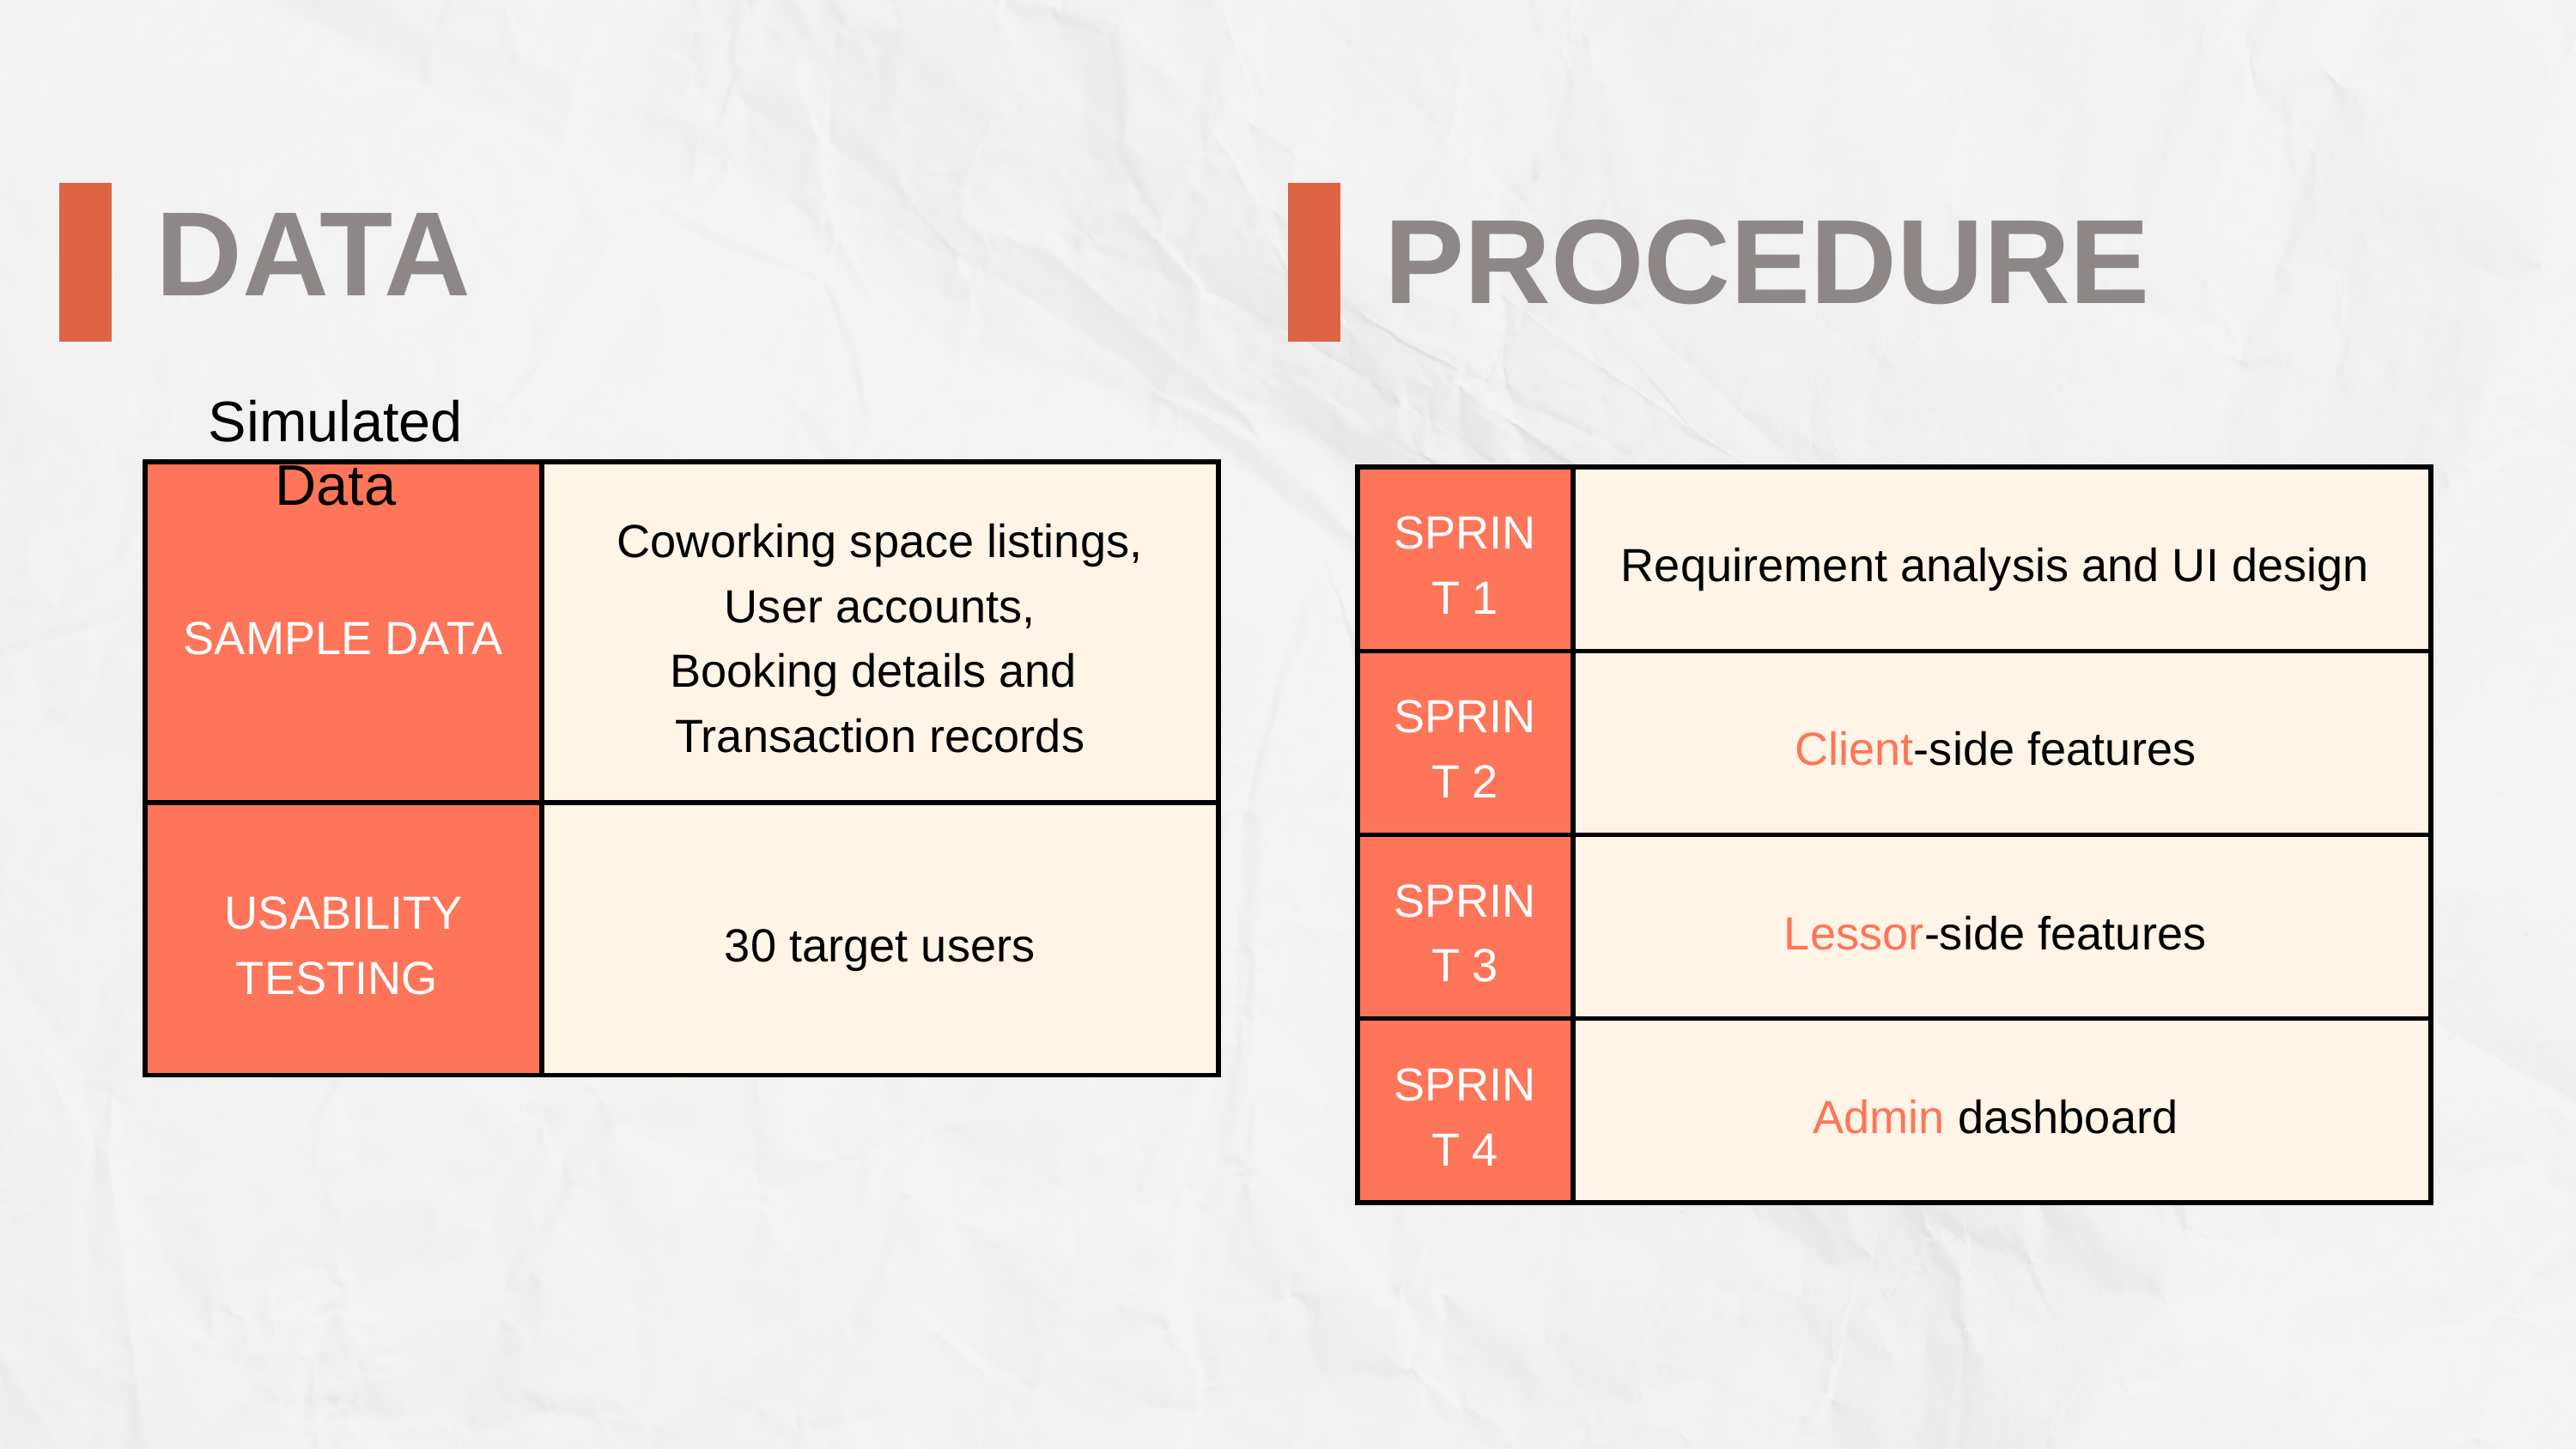

DATA
PROCEDURE
Simulated Data
| SAMPLE DATA | Coworking space listings, User accounts, Booking details and Transaction records |
| --- | --- |
| USABILITY TESTING | 30 target users |
| SPRINT 1 | Requirement analysis and UI design |
| --- | --- |
| SPRINT 2 | Client-side features |
| SPRINT 3 | Lessor-side features |
| SPRINT 4 | Admin dashboard |